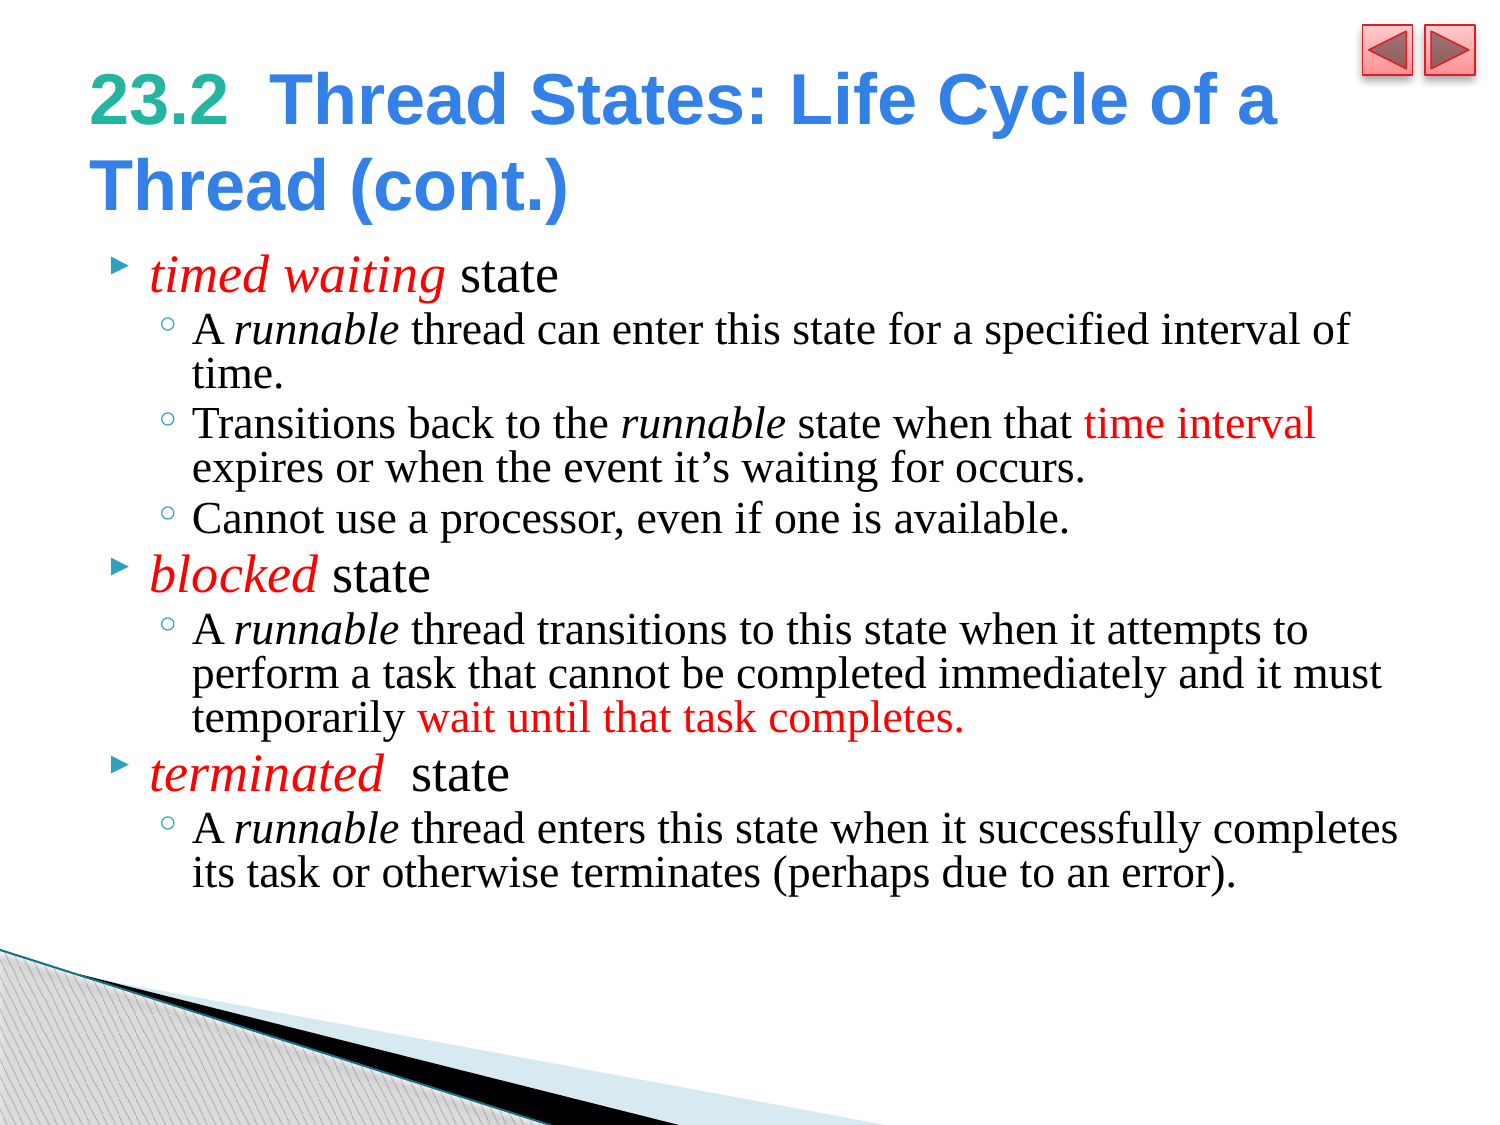

# 23.2  Thread States: Life Cycle of a Thread (cont.)
timed waiting state
A runnable thread can enter this state for a specified interval of time.
Transitions back to the runnable state when that time interval expires or when the event it’s waiting for occurs.
Cannot use a processor, even if one is available.
blocked state
A runnable thread transitions to this state when it attempts to perform a task that cannot be completed immediately and it must temporarily wait until that task completes.
terminated  state
A runnable thread enters this state when it successfully completes its task or otherwise terminates (perhaps due to an error).